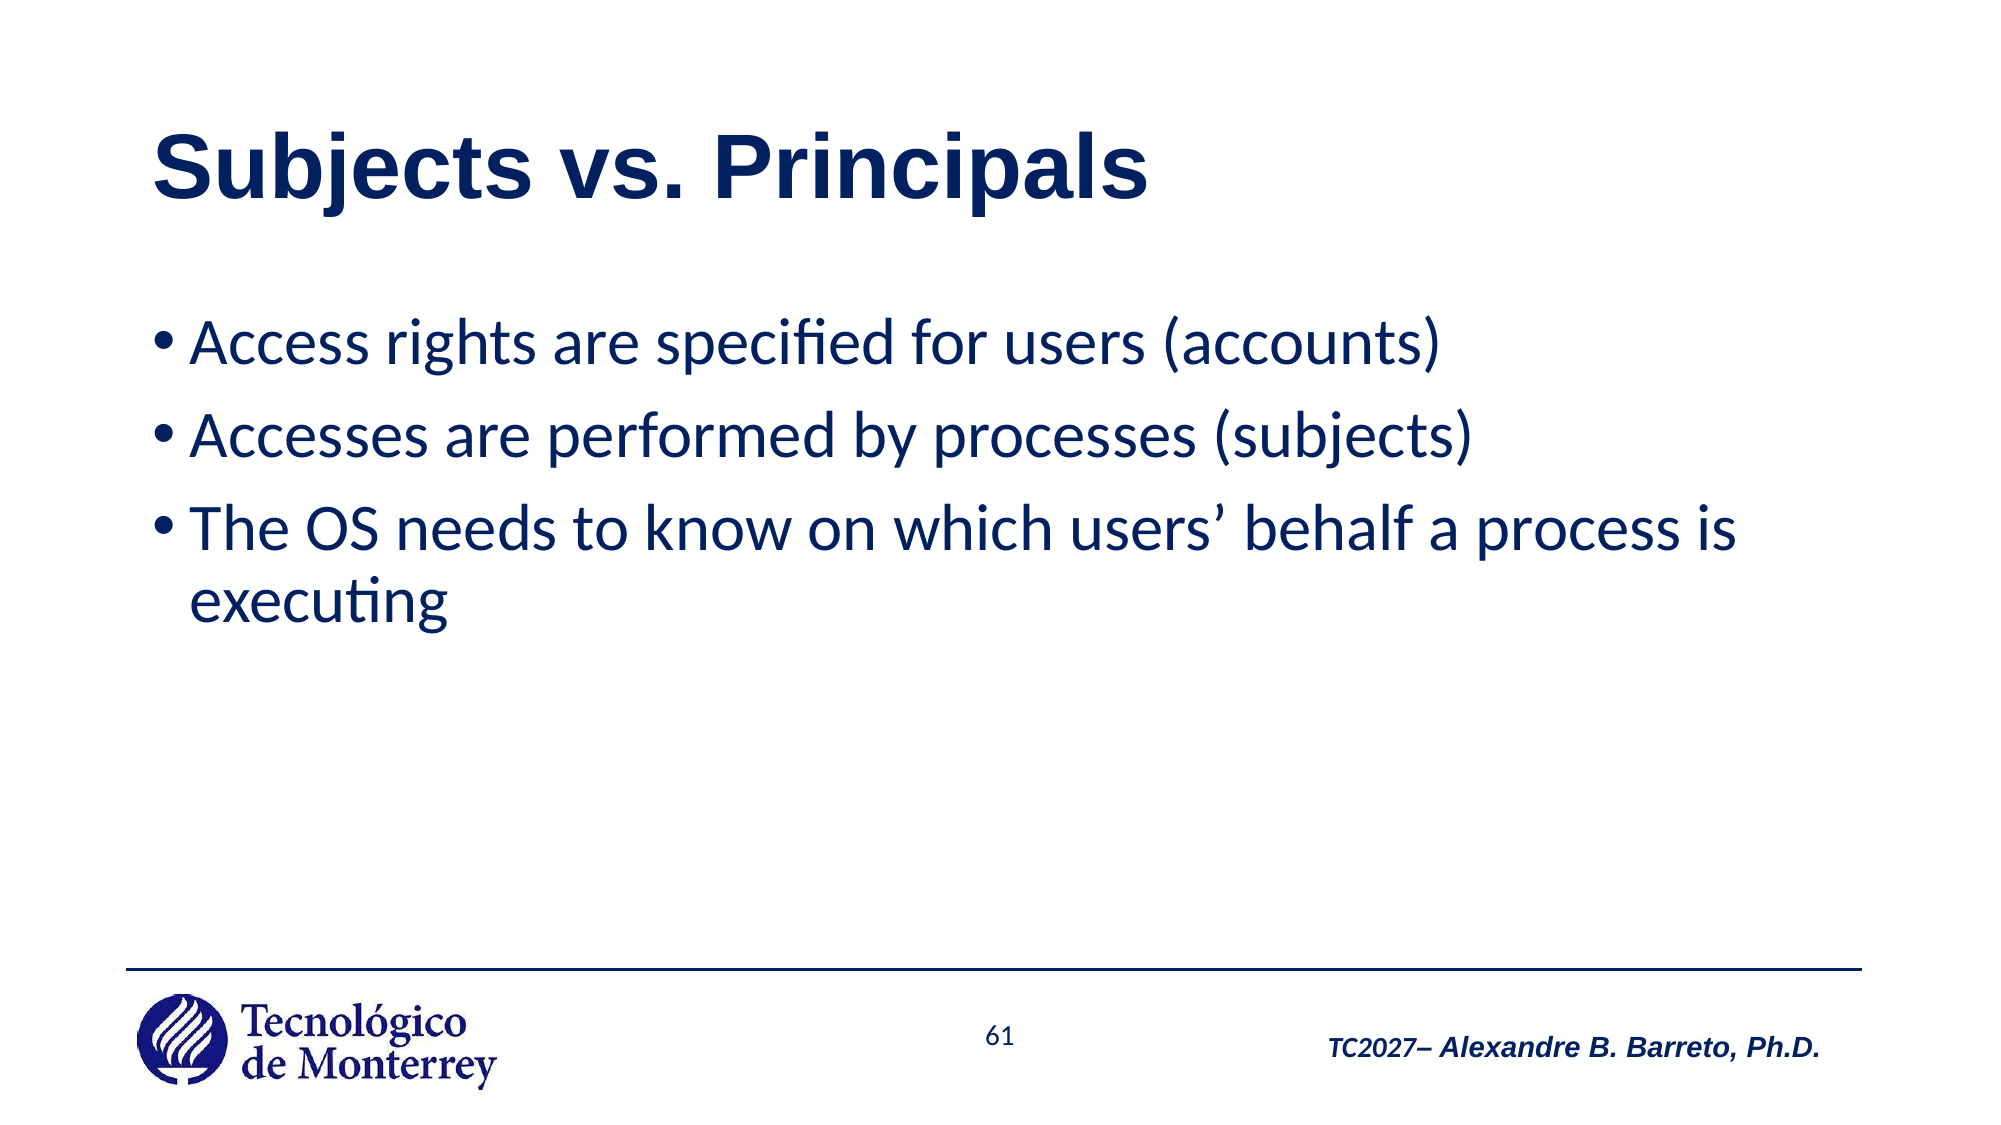

# Subjects vs. Principals
Access rights are specified for users (accounts)
Accesses are performed by processes (subjects)
The OS needs to know on which users’ behalf a process is executing